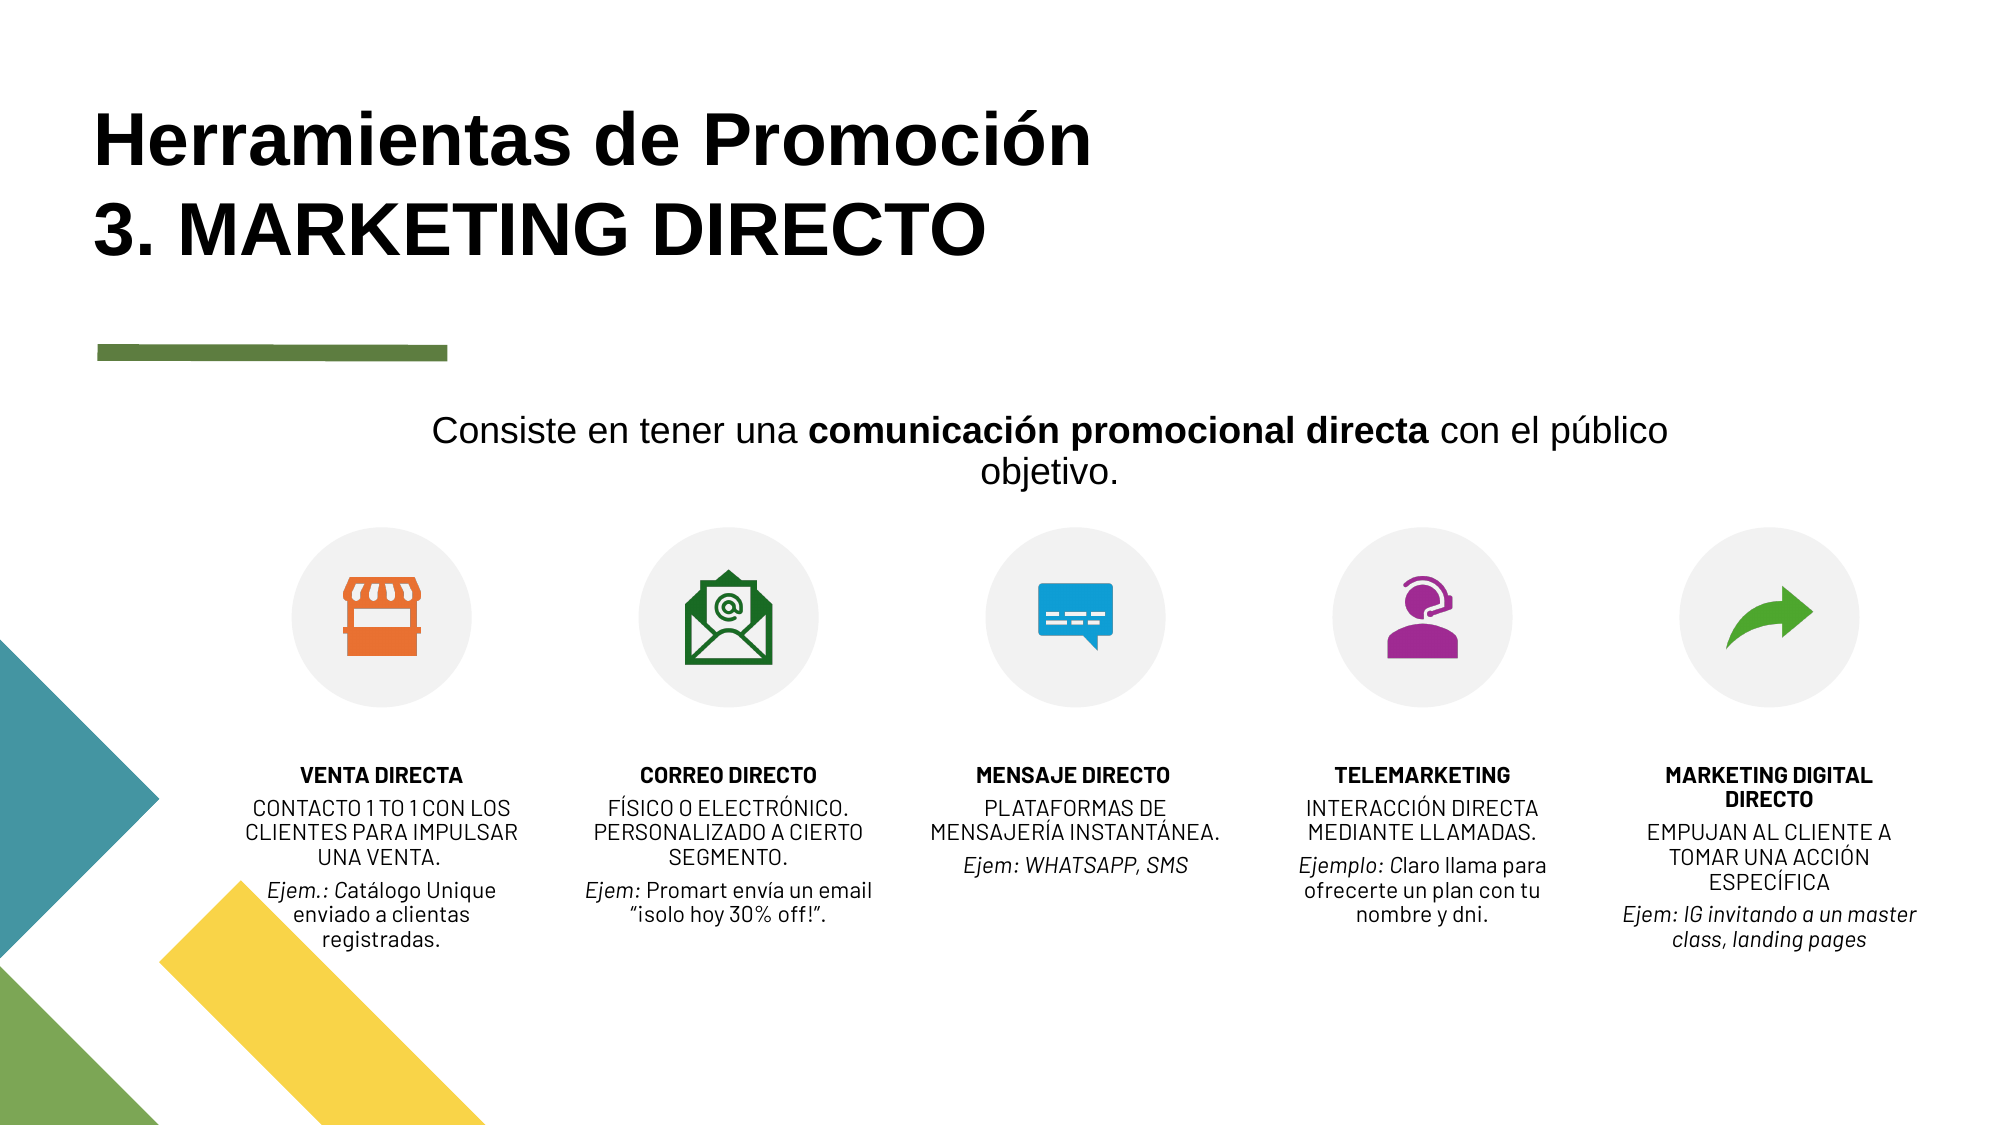

Herramientas de Promoción
3. MARKETING DIRECTO
Venta directa
contacto 1 to 1 con los clientes para impulsar una venta.
Ejem.: Catálogo Unique enviado a clientas registradas.
correo DIRECTO
FÍSICO O ELECTRÓNICO. personalizado a cierto segmento.
Ejem: Promart envía un email “¡solo hoy 30% off!”.
Mensaje DIRECTO
plataformas de mensajería instantánea.
Ejem: whatsapp, sms
TELEMARKETING
interacción directa mediante llamadas.
Ejemplo: Claro llama para ofrecerte un plan con tu nombre y dni.
Marketing DIGITAL DIRECTO
empujan al cliente a tomar una acción específica
Ejem: IG invitando a un master class, landing pages
Consiste en tener una comunicación promocional directa con el público objetivo.